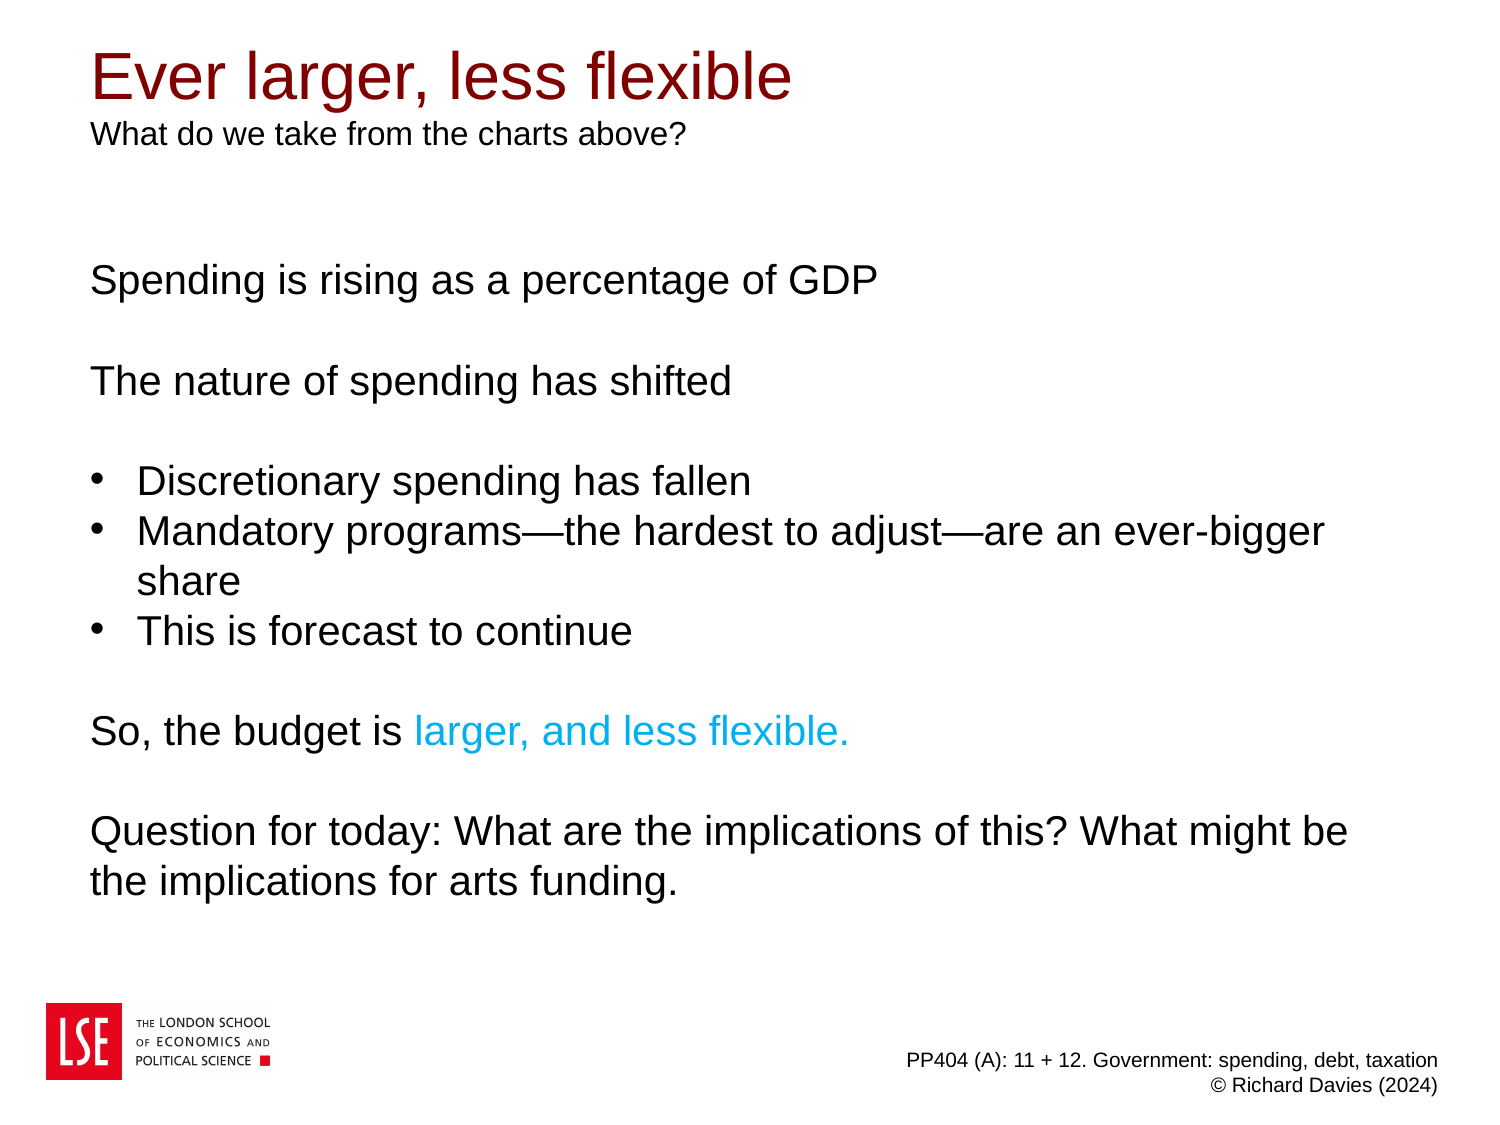

# Ever larger, less flexible What do we take from the charts above?
Spending is rising as a percentage of GDP

The nature of spending has shifted

Discretionary spending has fallen
Mandatory programs—the hardest to adjust—are an ever-bigger share
This is forecast to continue

So, the budget is larger, and less flexible.

Question for today: What are the implications of this? What might be the implications for arts funding.